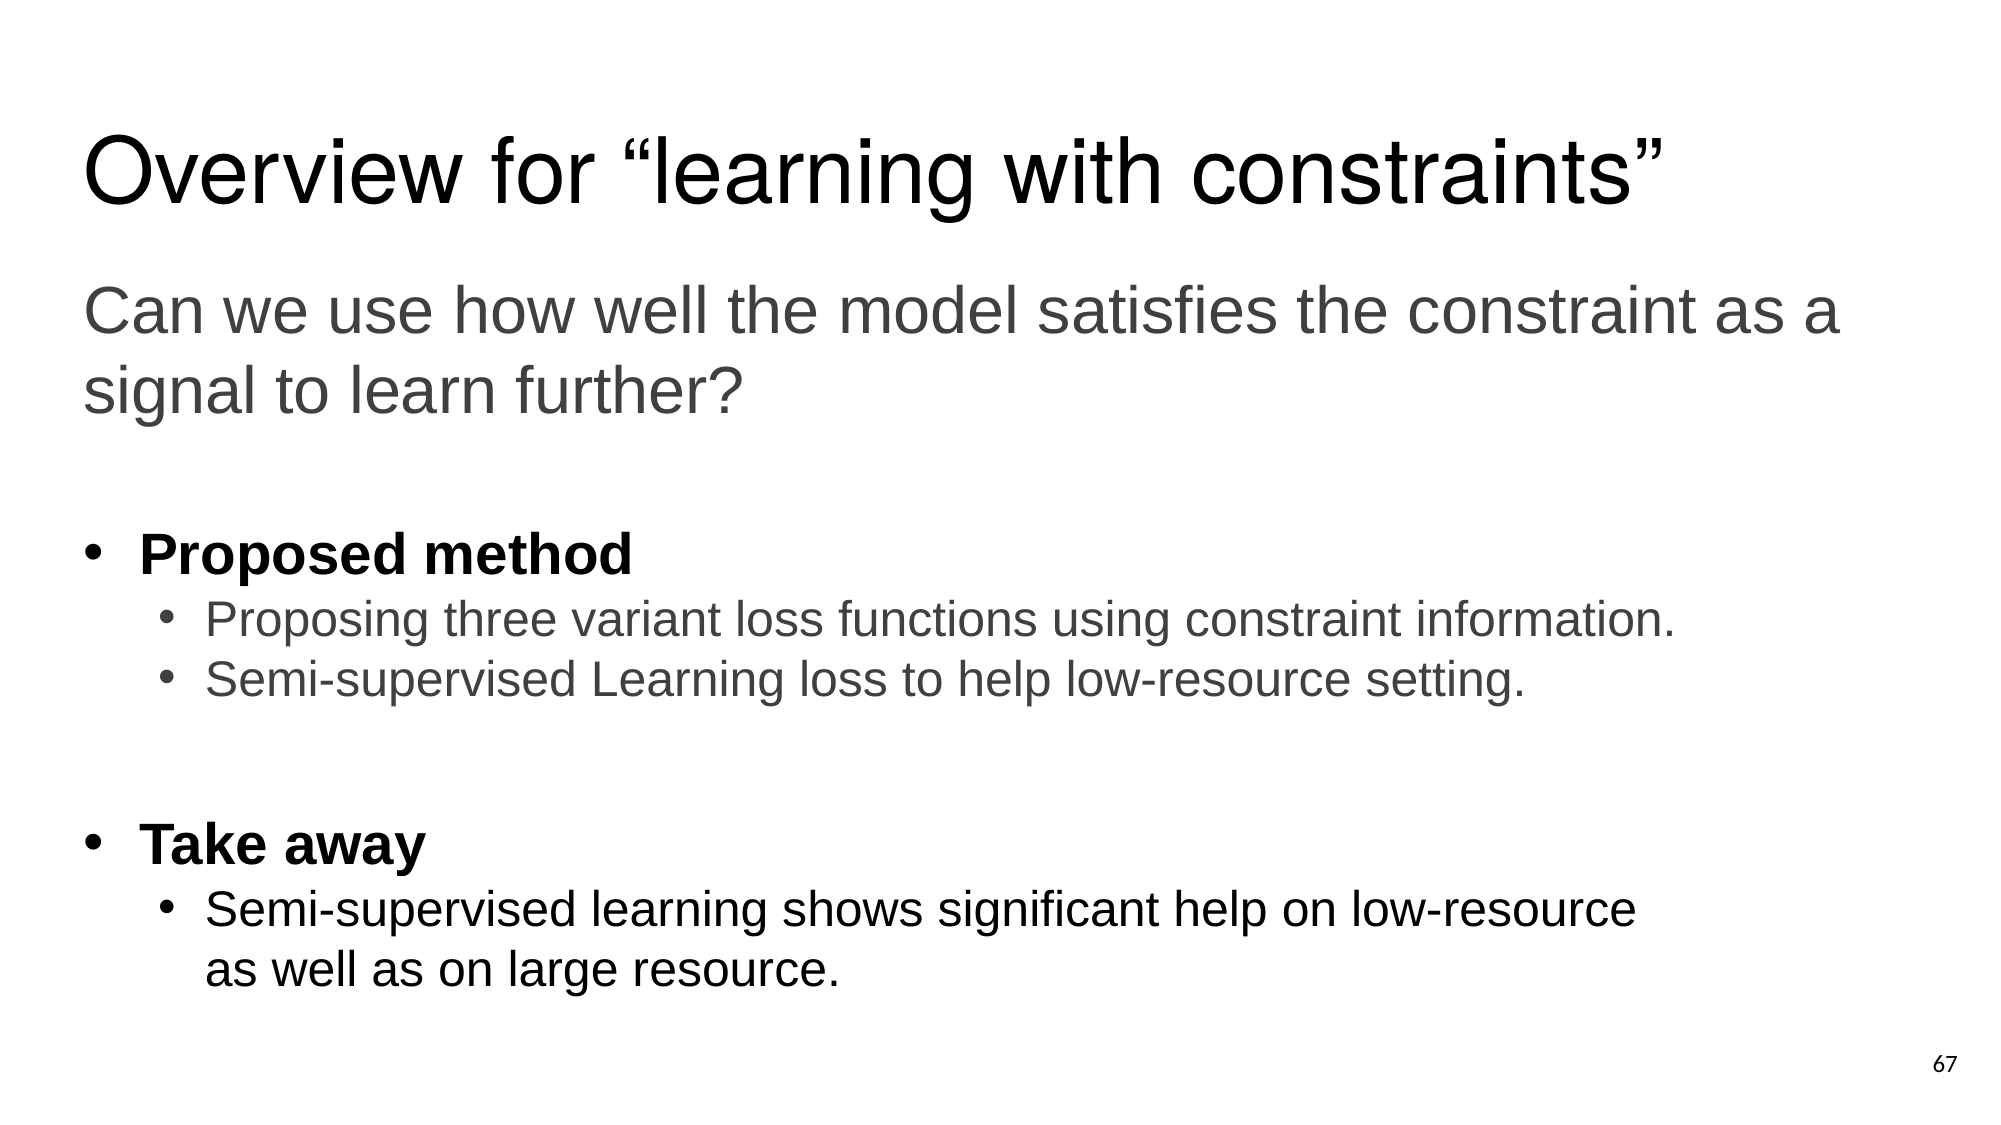

# Overview for “learning with constraints”
Can we use how well the model satisfies the constraint as a signal to learn further?

Proposed method
Proposing three variant loss functions using constraint information.
Semi-supervised Learning loss to help low-resource setting.

Take away
Semi-supervised learning shows significant help on low-resource
as well as on large resource.

67